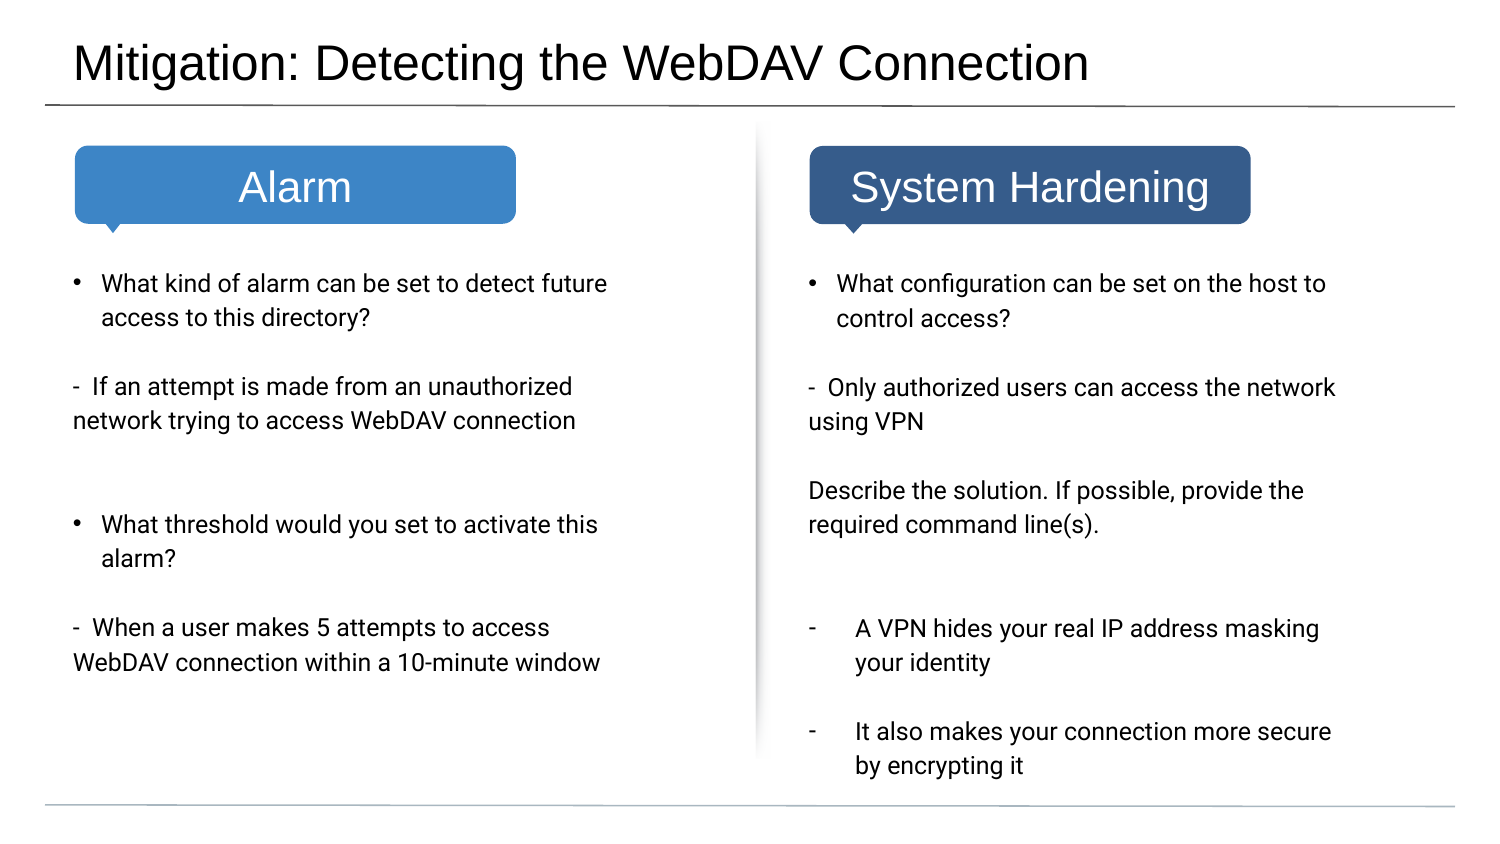

# Mitigation: Detecting the WebDAV Connection
What kind of alarm can be set to detect future access to this directory?

-  If an attempt is made from an unauthorized network trying to access WebDAV connection

What threshold would you set to activate this alarm?

-  When a user makes 5 attempts to access WebDAV connection within a 10-minute window
What configuration can be set on the host to control access?

-  Only authorized users can access the network using VPN

Describe the solution. If possible, provide the required command line(s).

A VPN hides your real IP address masking your identity

It also makes your connection more secure by encrypting it